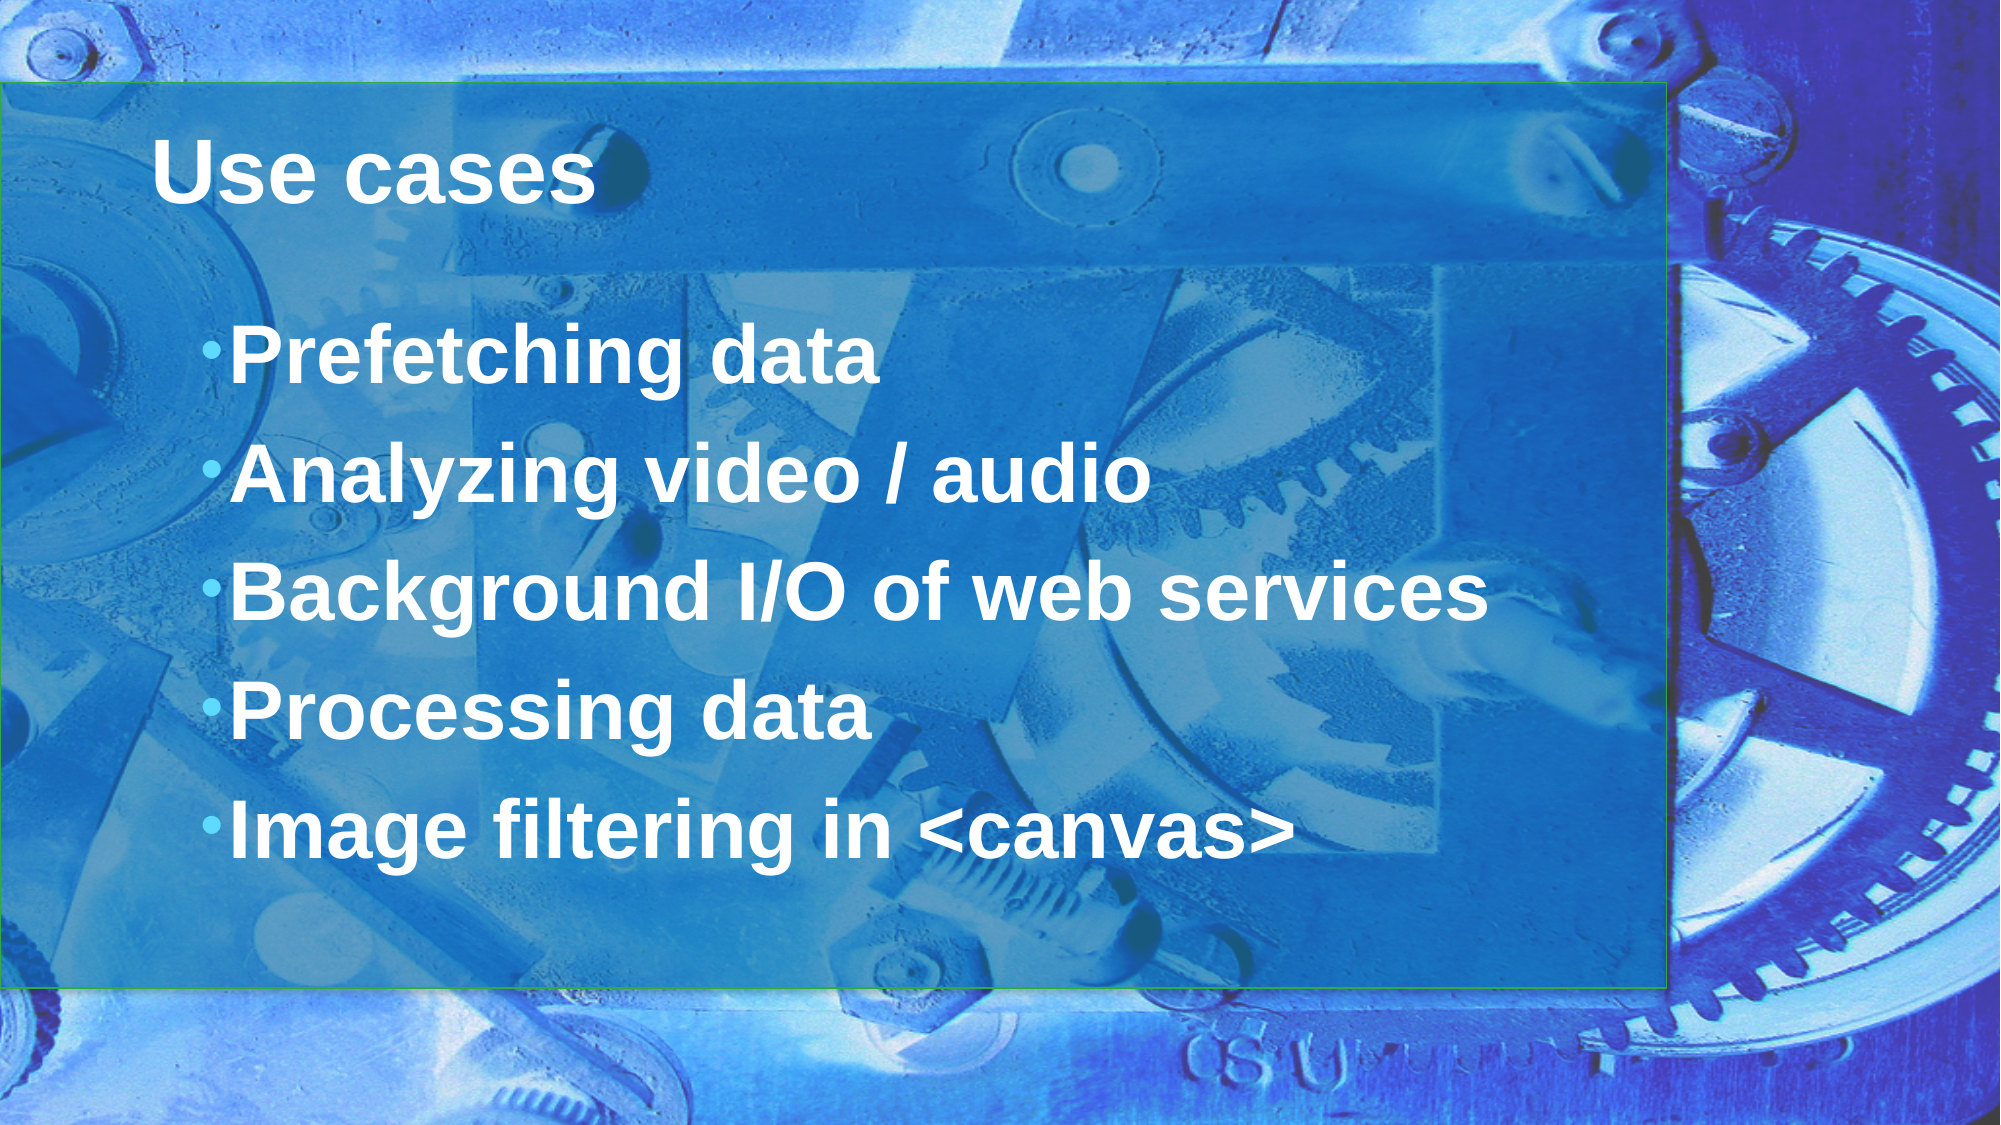

# Use cases
Prefetching data
Analyzing video / audio
Background I/O of web services
Processing data
Image filtering in <canvas>